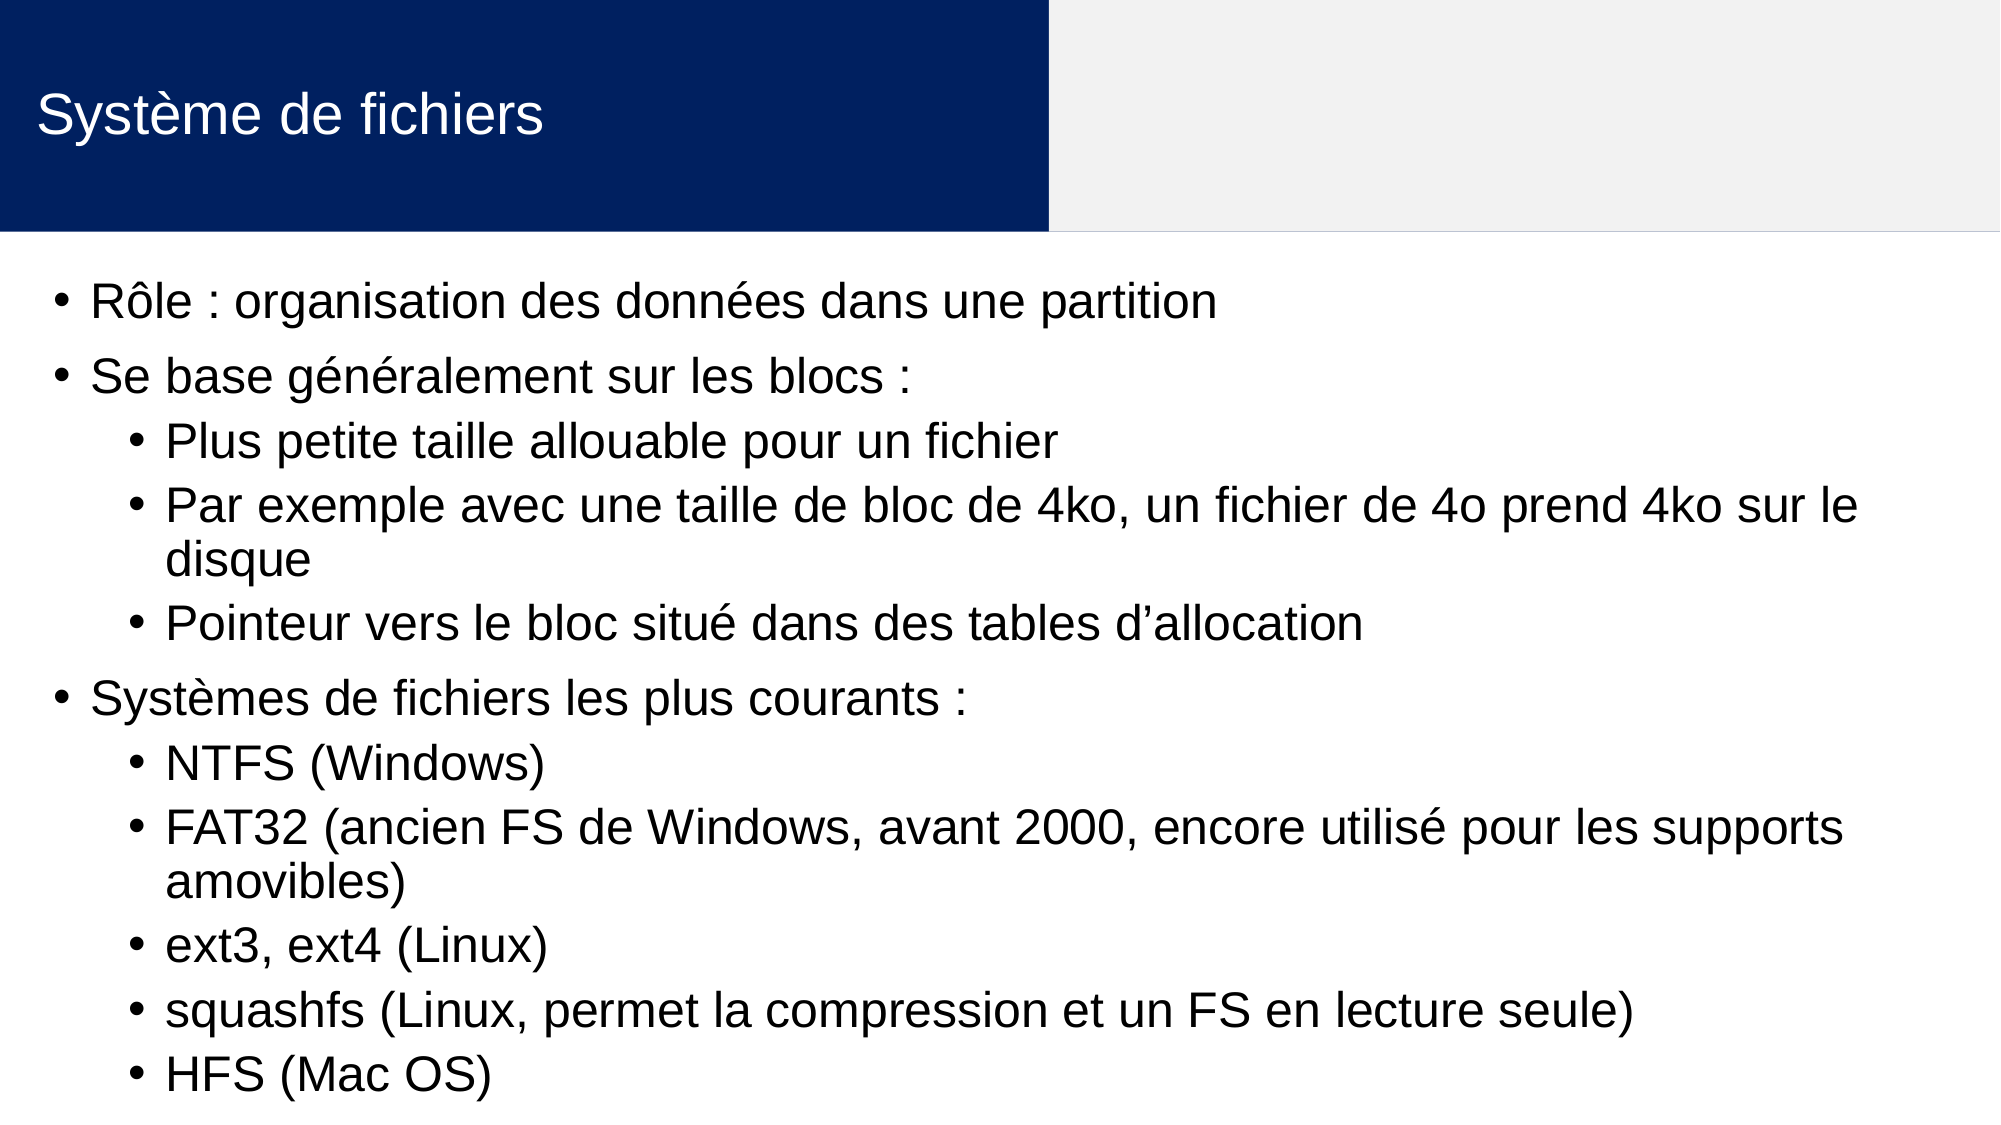

Système de fichiers
Rôle : organisation des données dans une partition
Se base généralement sur les blocs :
Plus petite taille allouable pour un fichier
Par exemple avec une taille de bloc de 4ko, un fichier de 4o prend 4ko sur le disque
Pointeur vers le bloc situé dans des tables d’allocation
Systèmes de fichiers les plus courants :
NTFS (Windows)
FAT32 (ancien FS de Windows, avant 2000, encore utilisé pour les supports amovibles)
ext3, ext4 (Linux)
squashfs (Linux, permet la compression et un FS en lecture seule)
HFS (Mac OS)